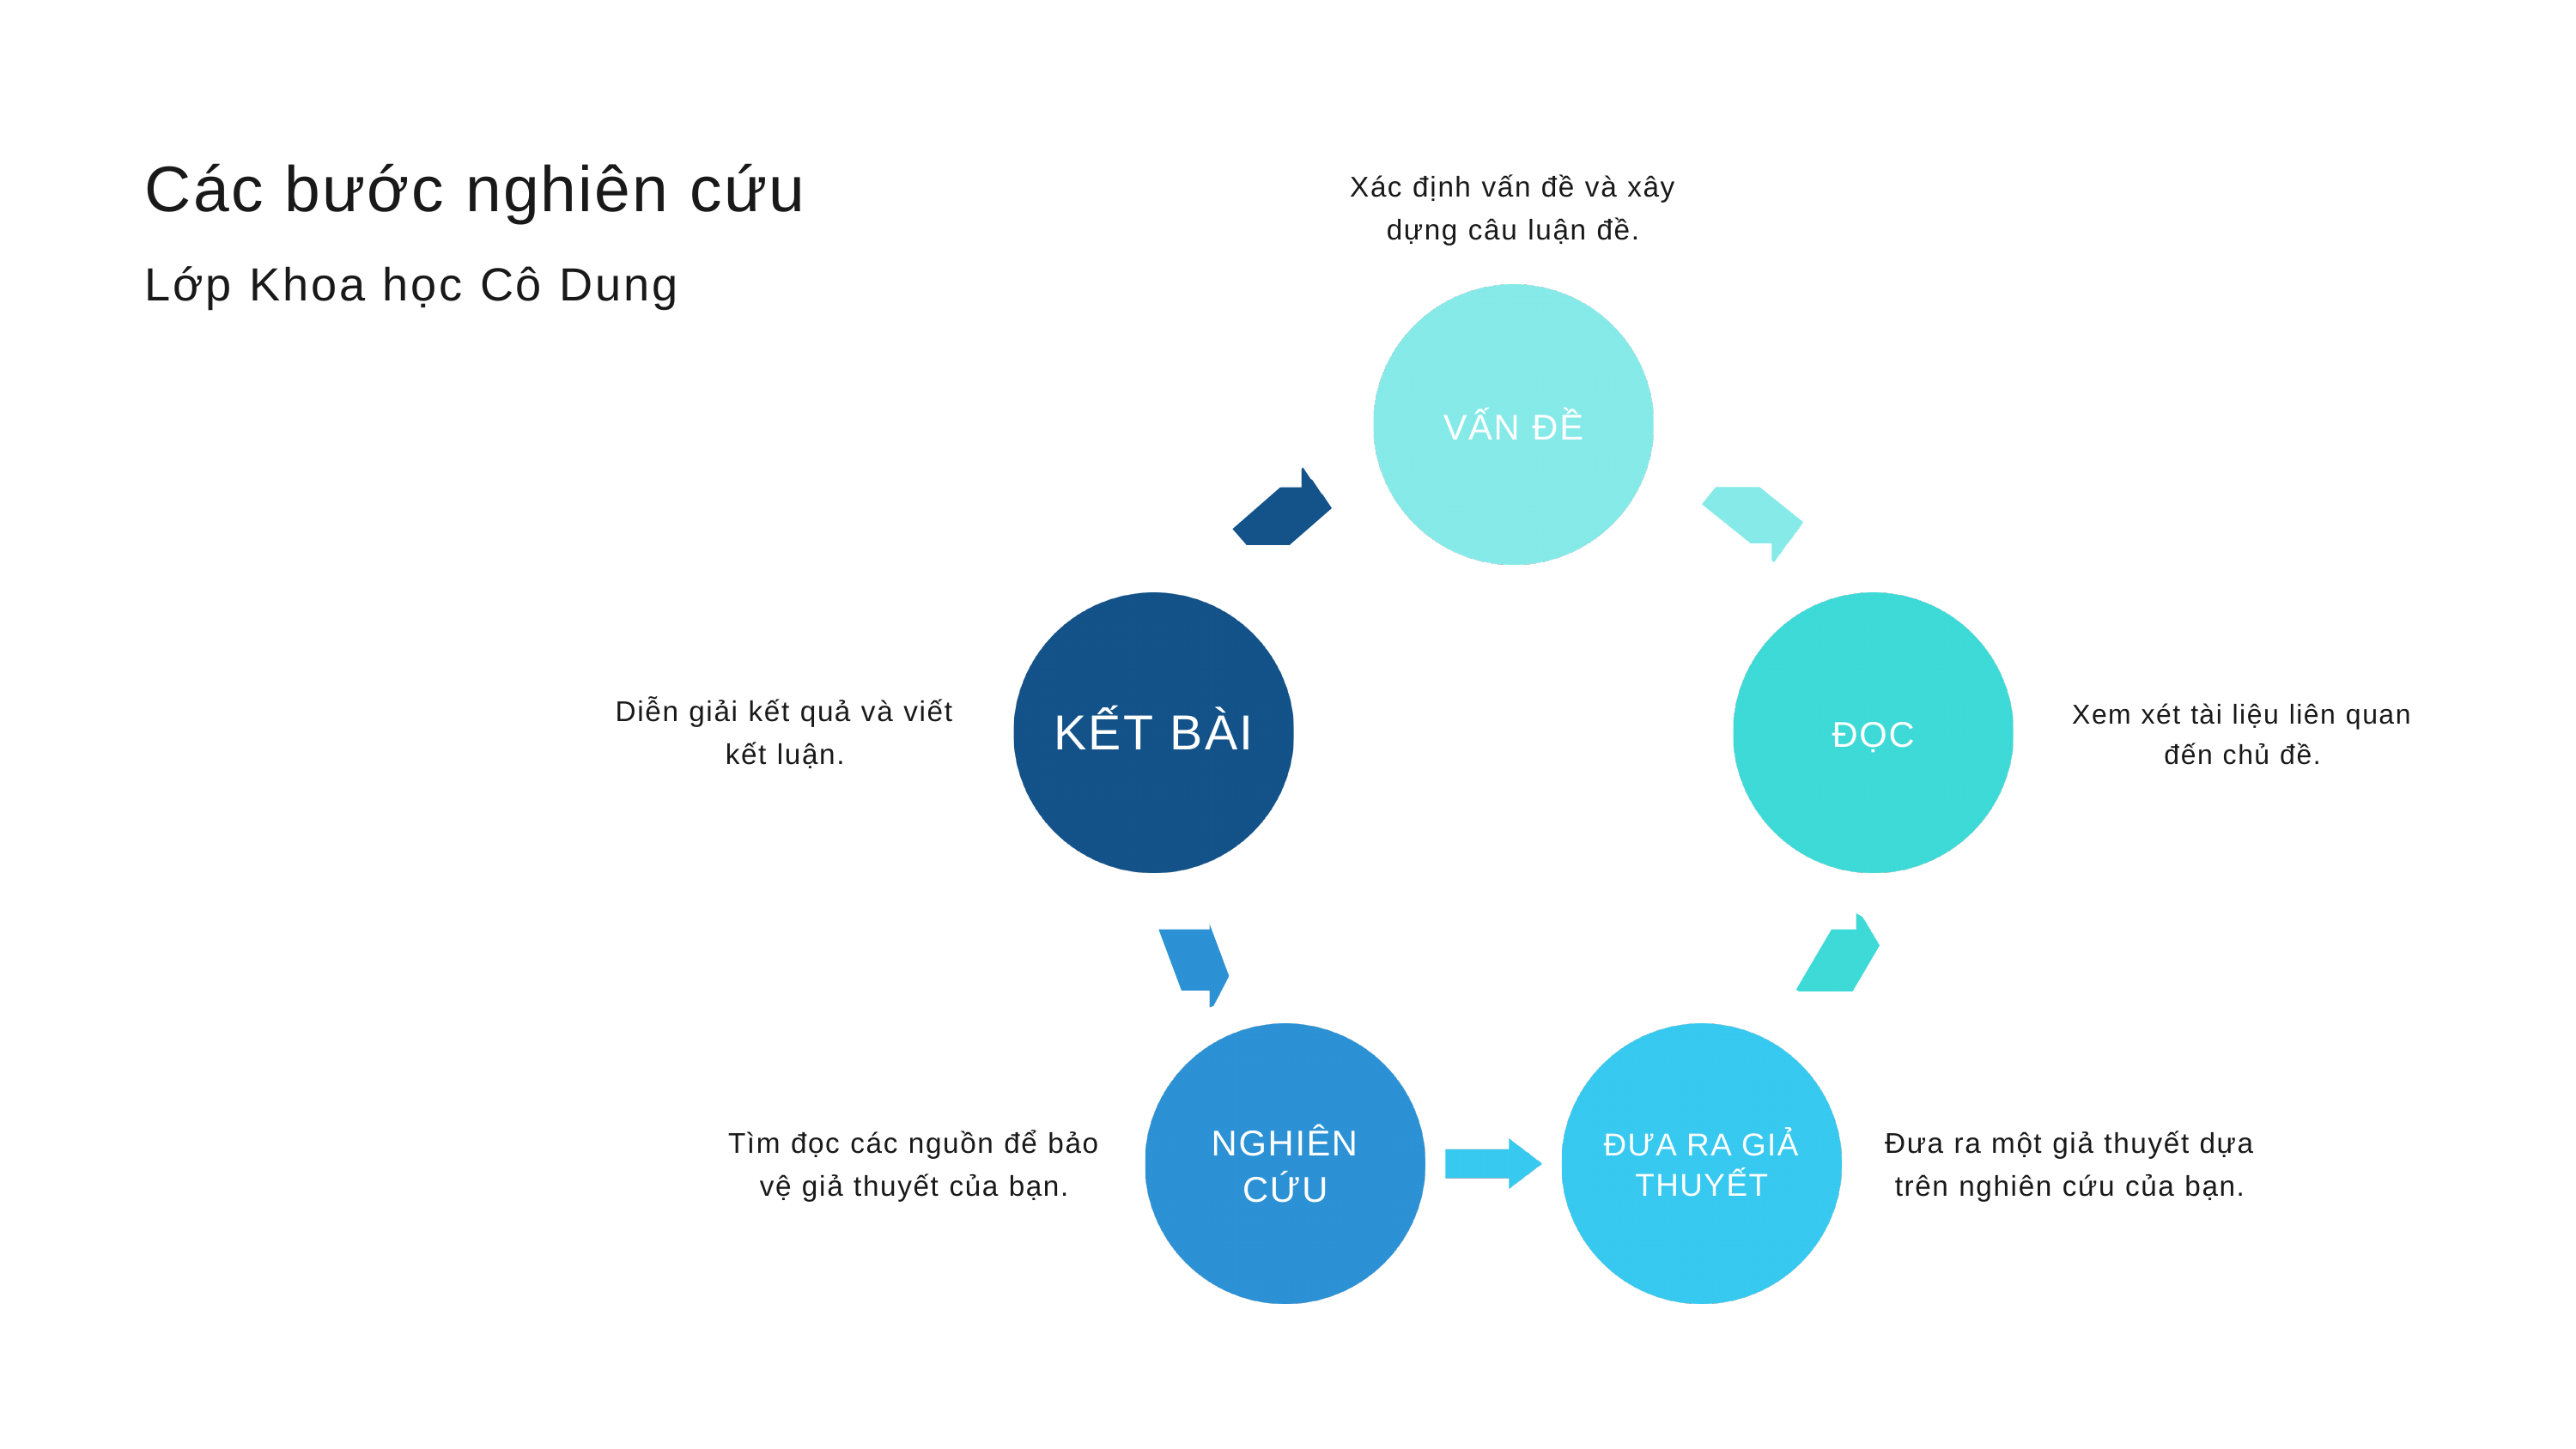

Các bước nghiên cứu
Lớp Khoa học Cô Dung
Xác định vấn đề và xây dựng câu luận đề.

VẤN ĐỀ

Diễn giải kết quả và viết kết luận.
Xem xét tài liệu liên quan đến chủ đề.
KẾT BÀI
ĐỌC

Tìm đọc các nguồn để bảo vệ giả thuyết của bạn.
Đưa ra một giả thuyết dựa trên nghiên cứu của bạn.
NGHIÊN CỨU
ĐƯA RA GIẢ THUYẾT